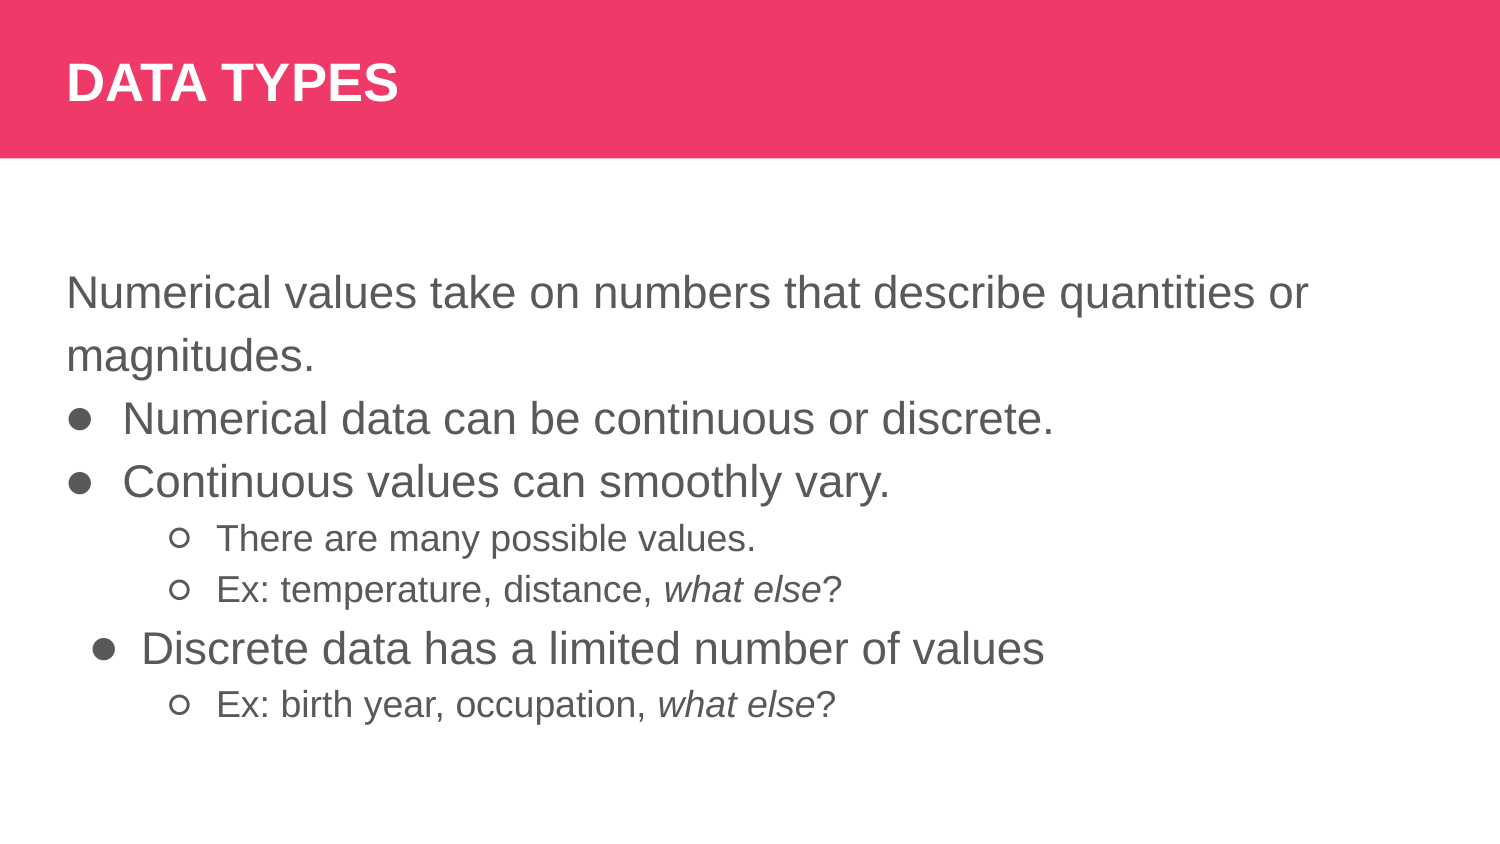

DATA TYPES
Numerical values take on numbers that describe quantities or magnitudes.
Numerical data can be continuous or discrete.
Continuous values can smoothly vary.
There are many possible values.
Ex: temperature, distance, what else?
Discrete data has a limited number of values
Ex: birth year, occupation, what else?